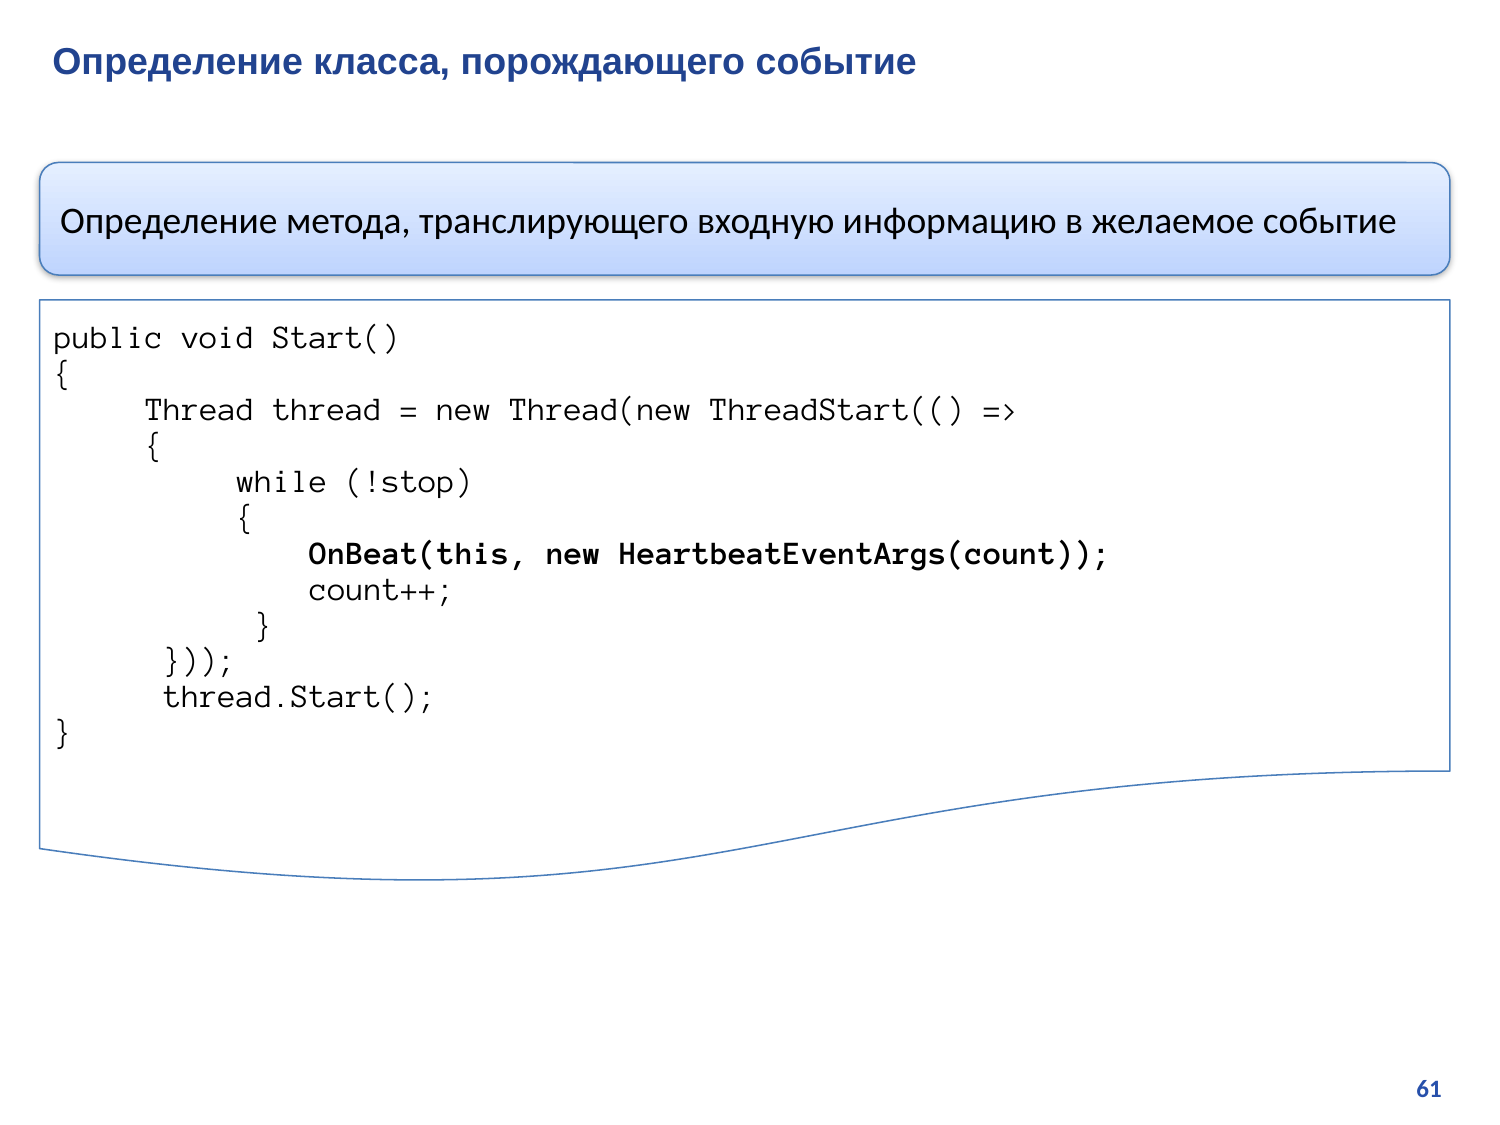

# Определение класса, порождающего событие
Определение метода, транслирующего входную информацию в желаемое событие
public void Start()
{
     Thread thread = new Thread(new ThreadStart(() =>
     {
          while (!stop)
          {
              OnBeat(this, new HeartbeatEventArgs(count));
              count++;
           }
      }));
      thread.Start();
}